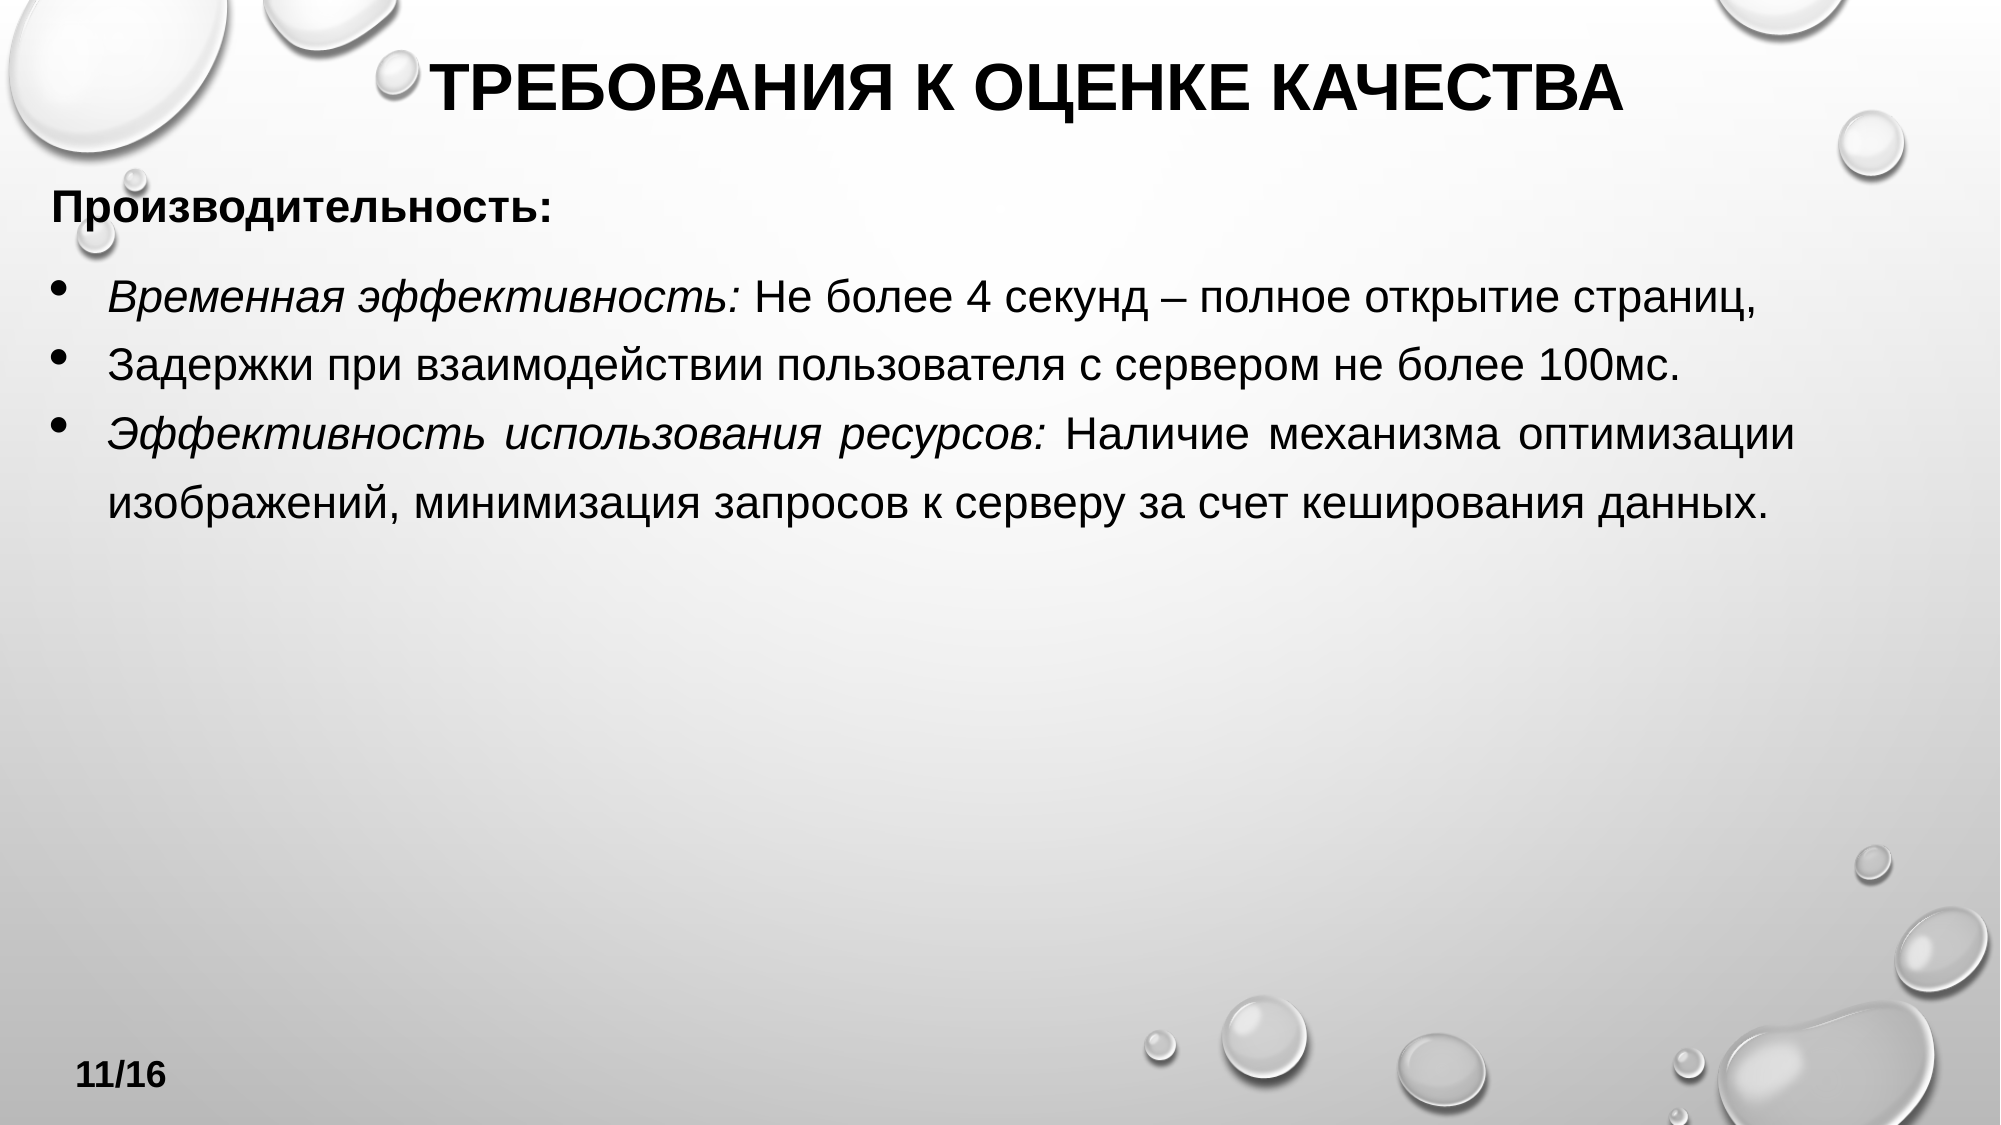

# ТРЕБОВАНИЯ К ОЦЕНКЕ КАЧЕСТВА
Производительность:
Временная эффективность: Не более 4 секунд – полное открытие страниц,
Задержки при взаимодействии пользователя с сервером не более 100мс.
Эффективность использования ресурсов: Наличие механизма оптимизации изображений, минимизация запросов к серверу за счет кеширования данных.
11/16